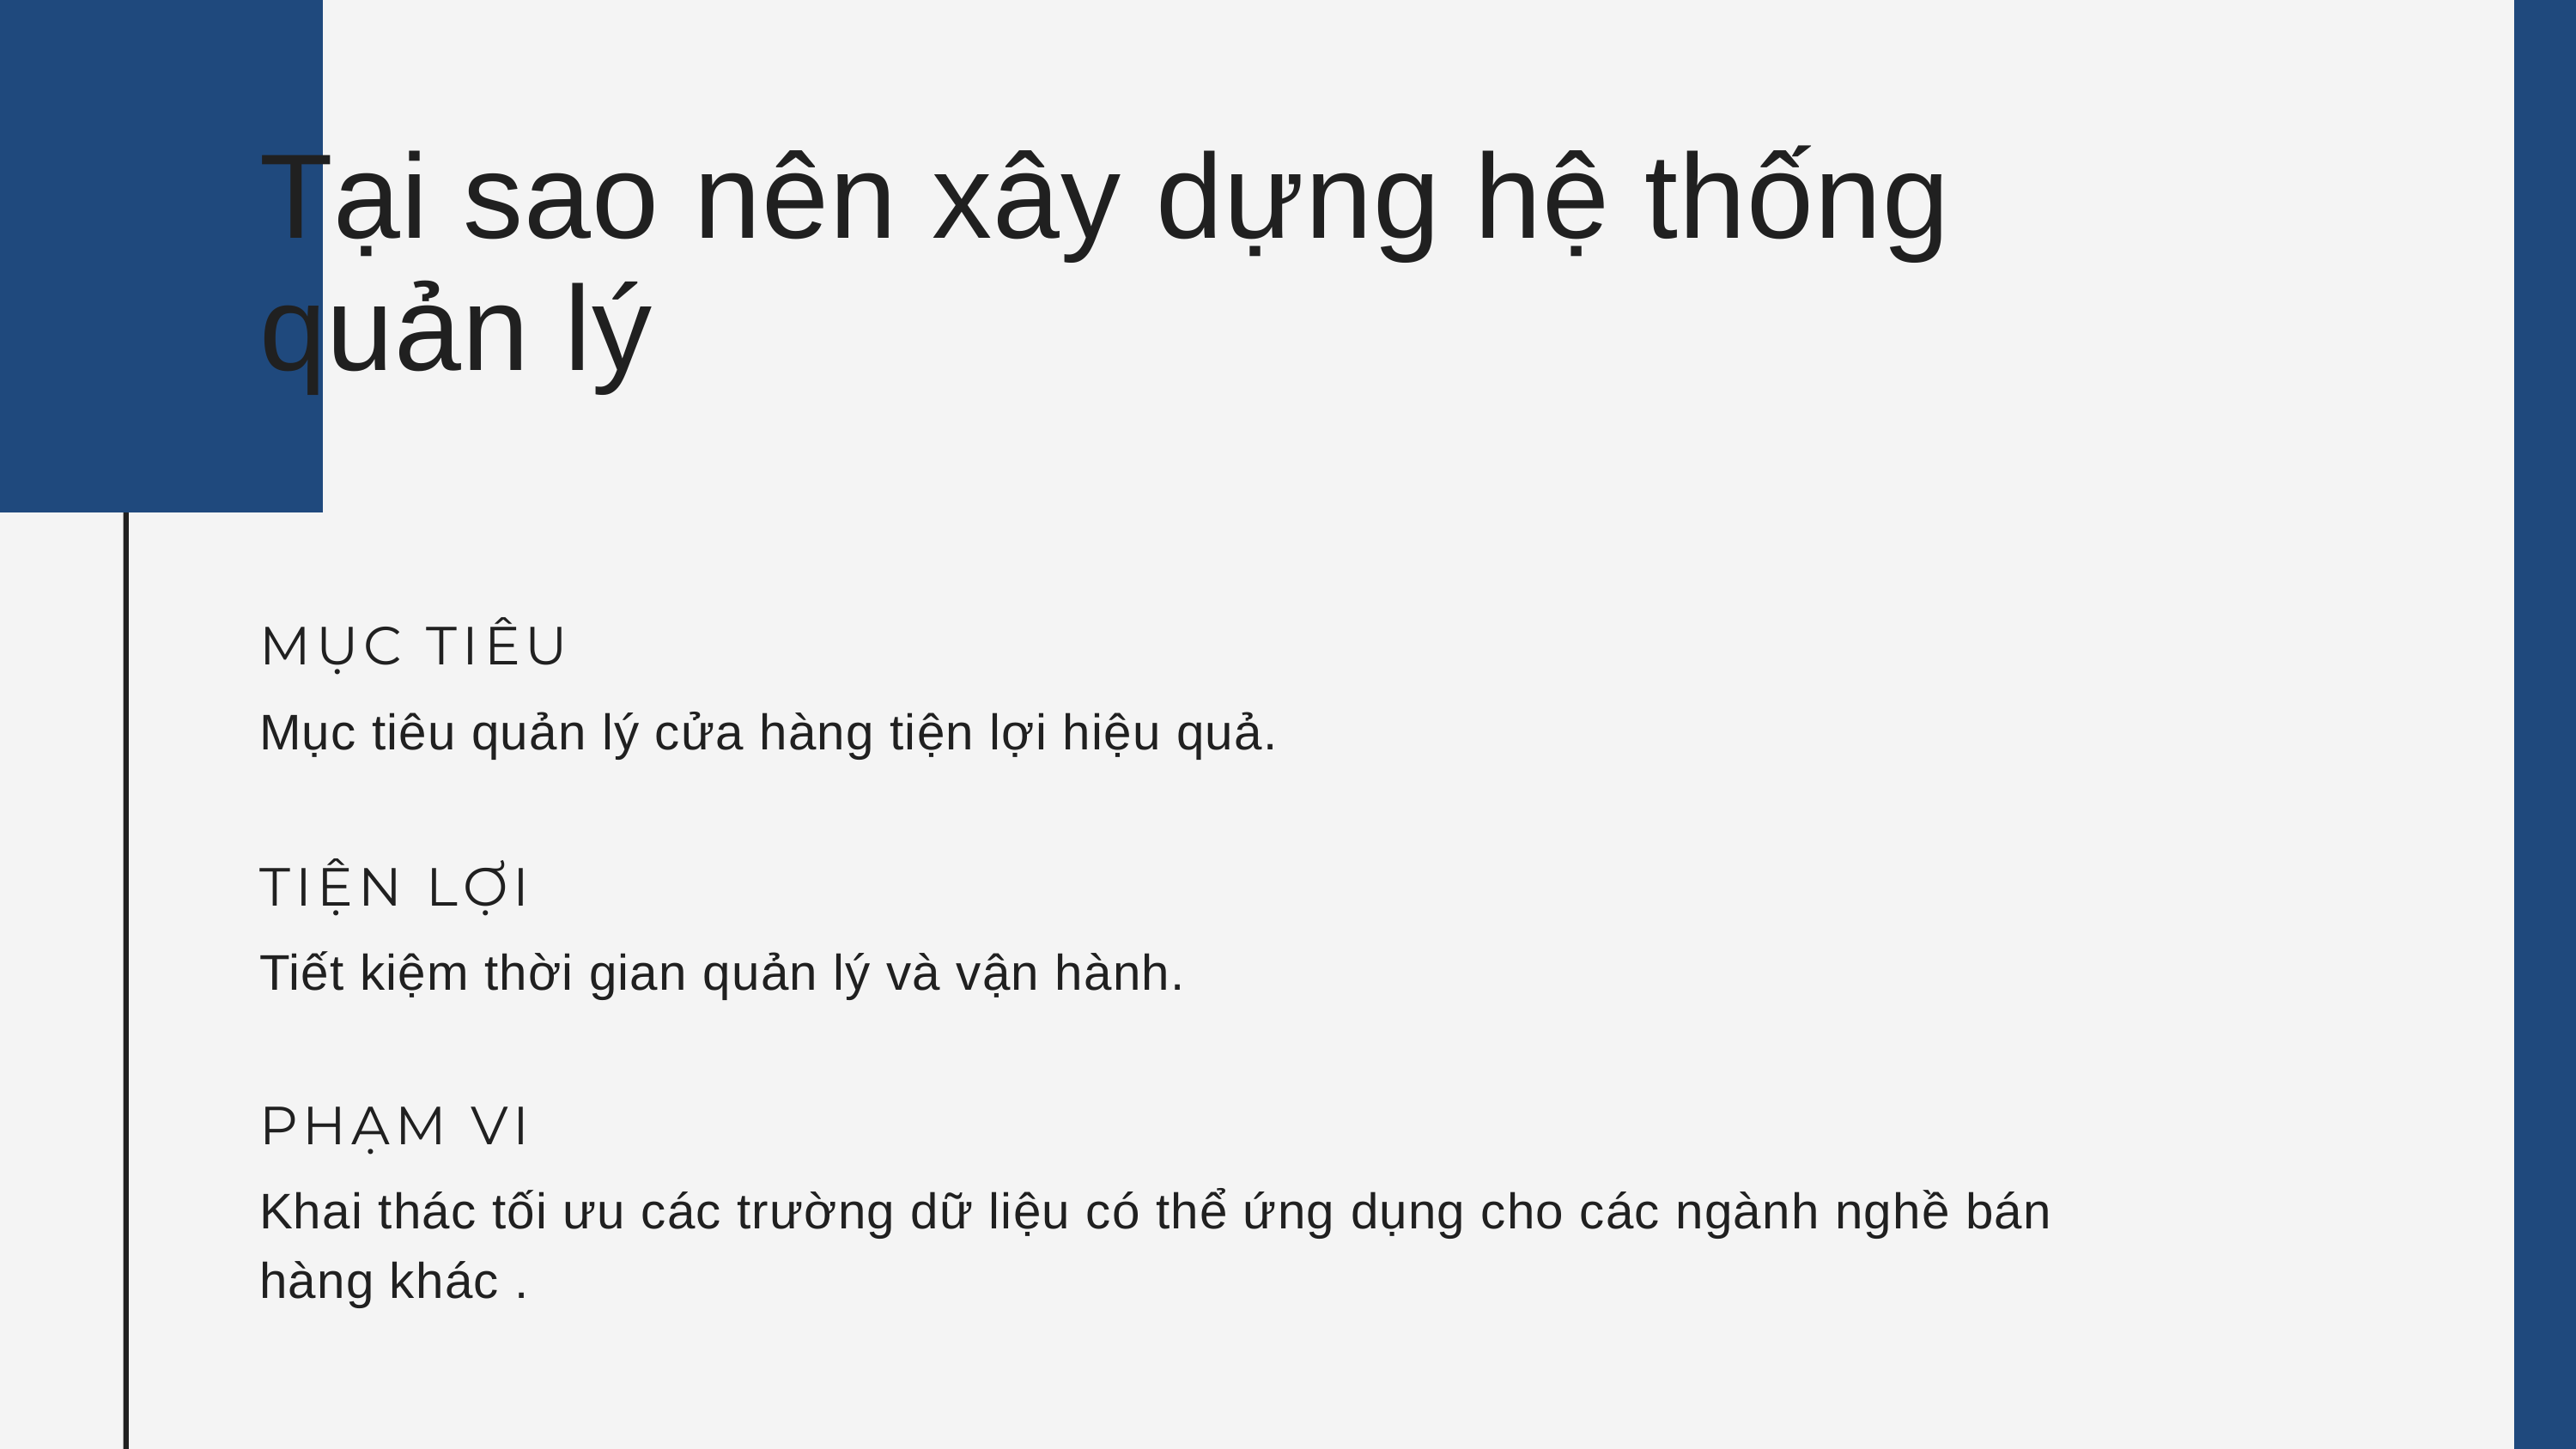

Tại sao nên xây dựng hệ thống quản lý

MỤC TIÊU
Mục tiêu quản lý cửa hàng tiện lợi hiệu quả.
TIỆN LỢI
Tiết kiệm thời gian quản lý và vận hành.
PHẠM VI
Khai thác tối ưu các trường dữ liệu có thể ứng dụng cho các ngành nghề bán hàng khác .